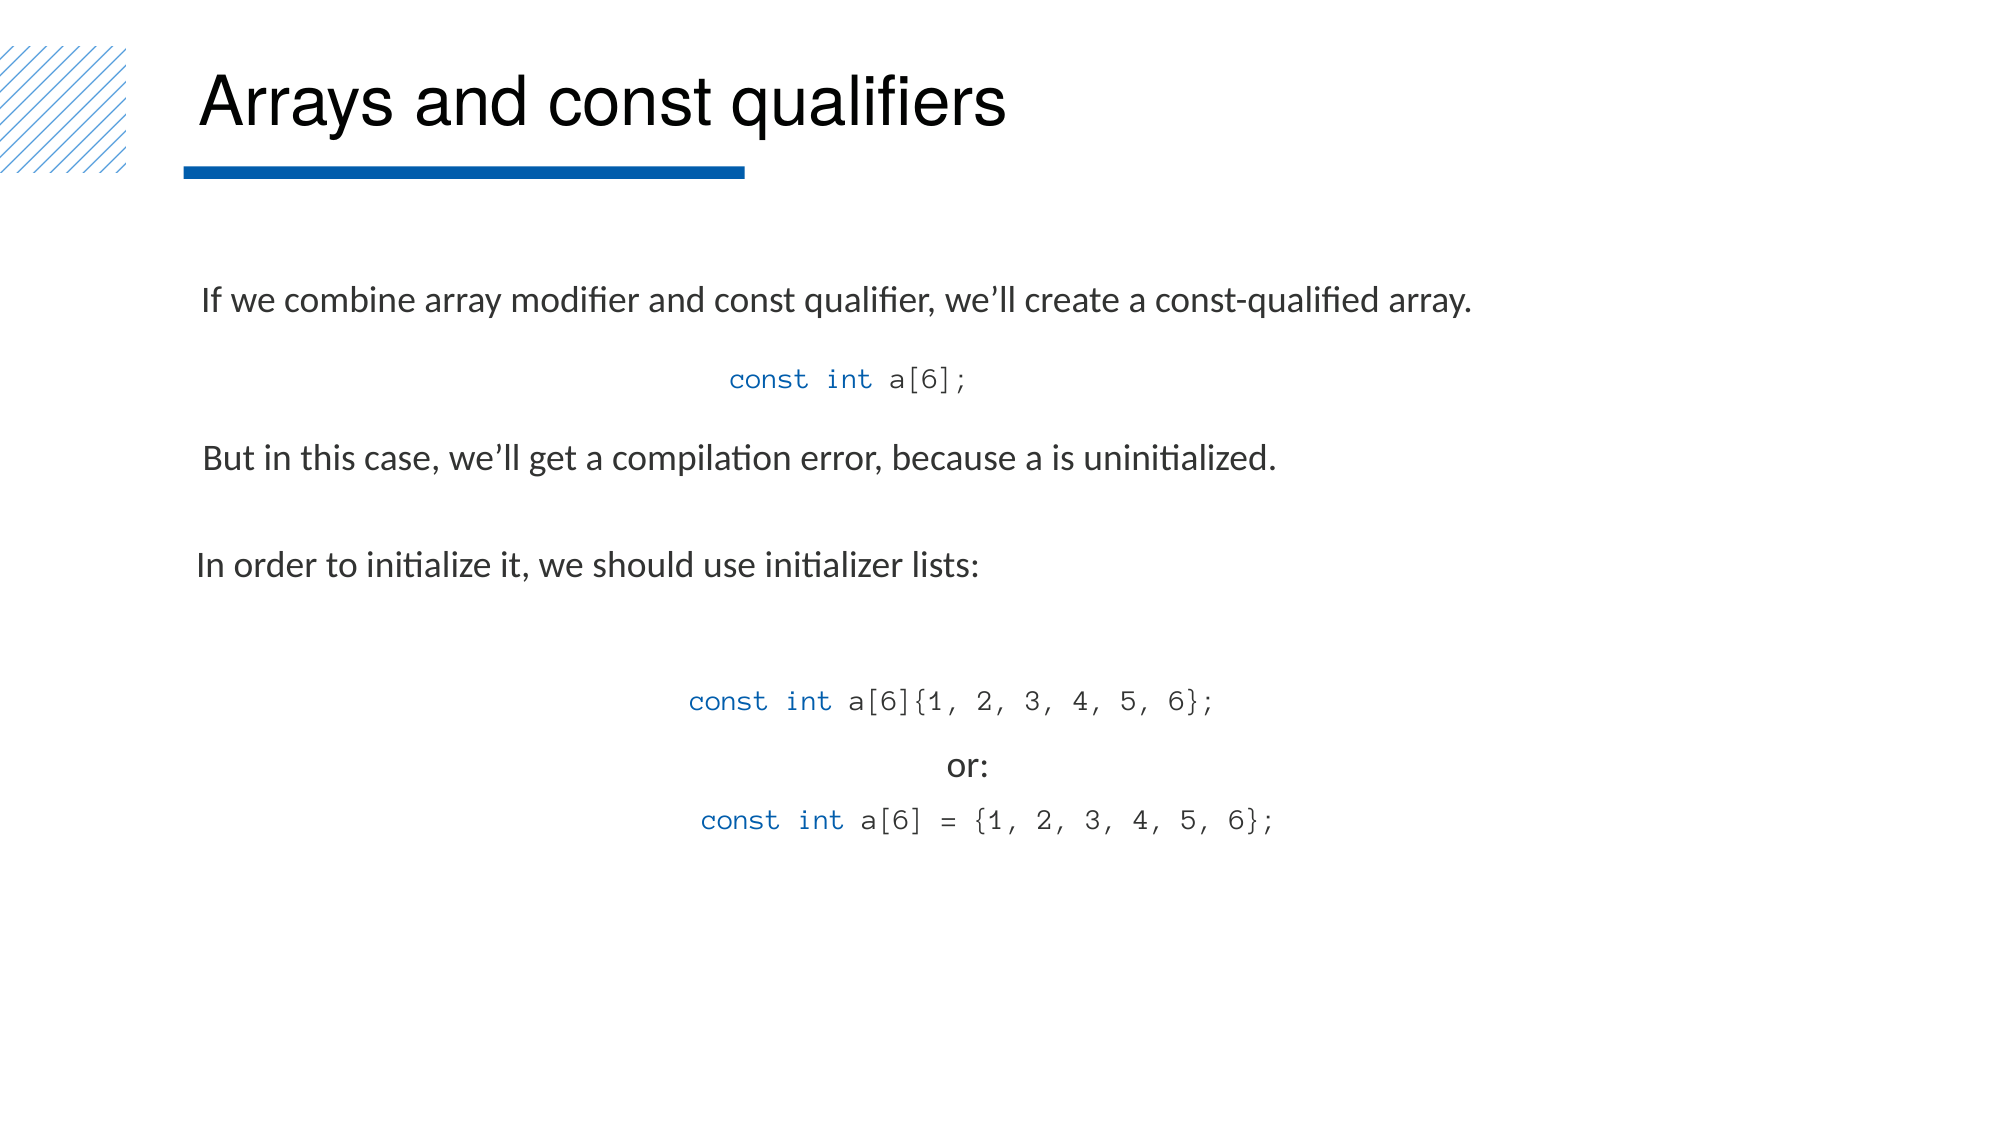

Arrays and const qualifiers
If we combine array modifier and const qualifier, we’ll create a const-qualified array.
const int a[6];
But in this case, we’ll get a compilation error, because a is uninitialized.
In order to initialize it, we should use initializer lists:
const int a[6]{1, 2, 3, 4, 5, 6};
or:
const int a[6] = {1, 2, 3, 4, 5, 6};